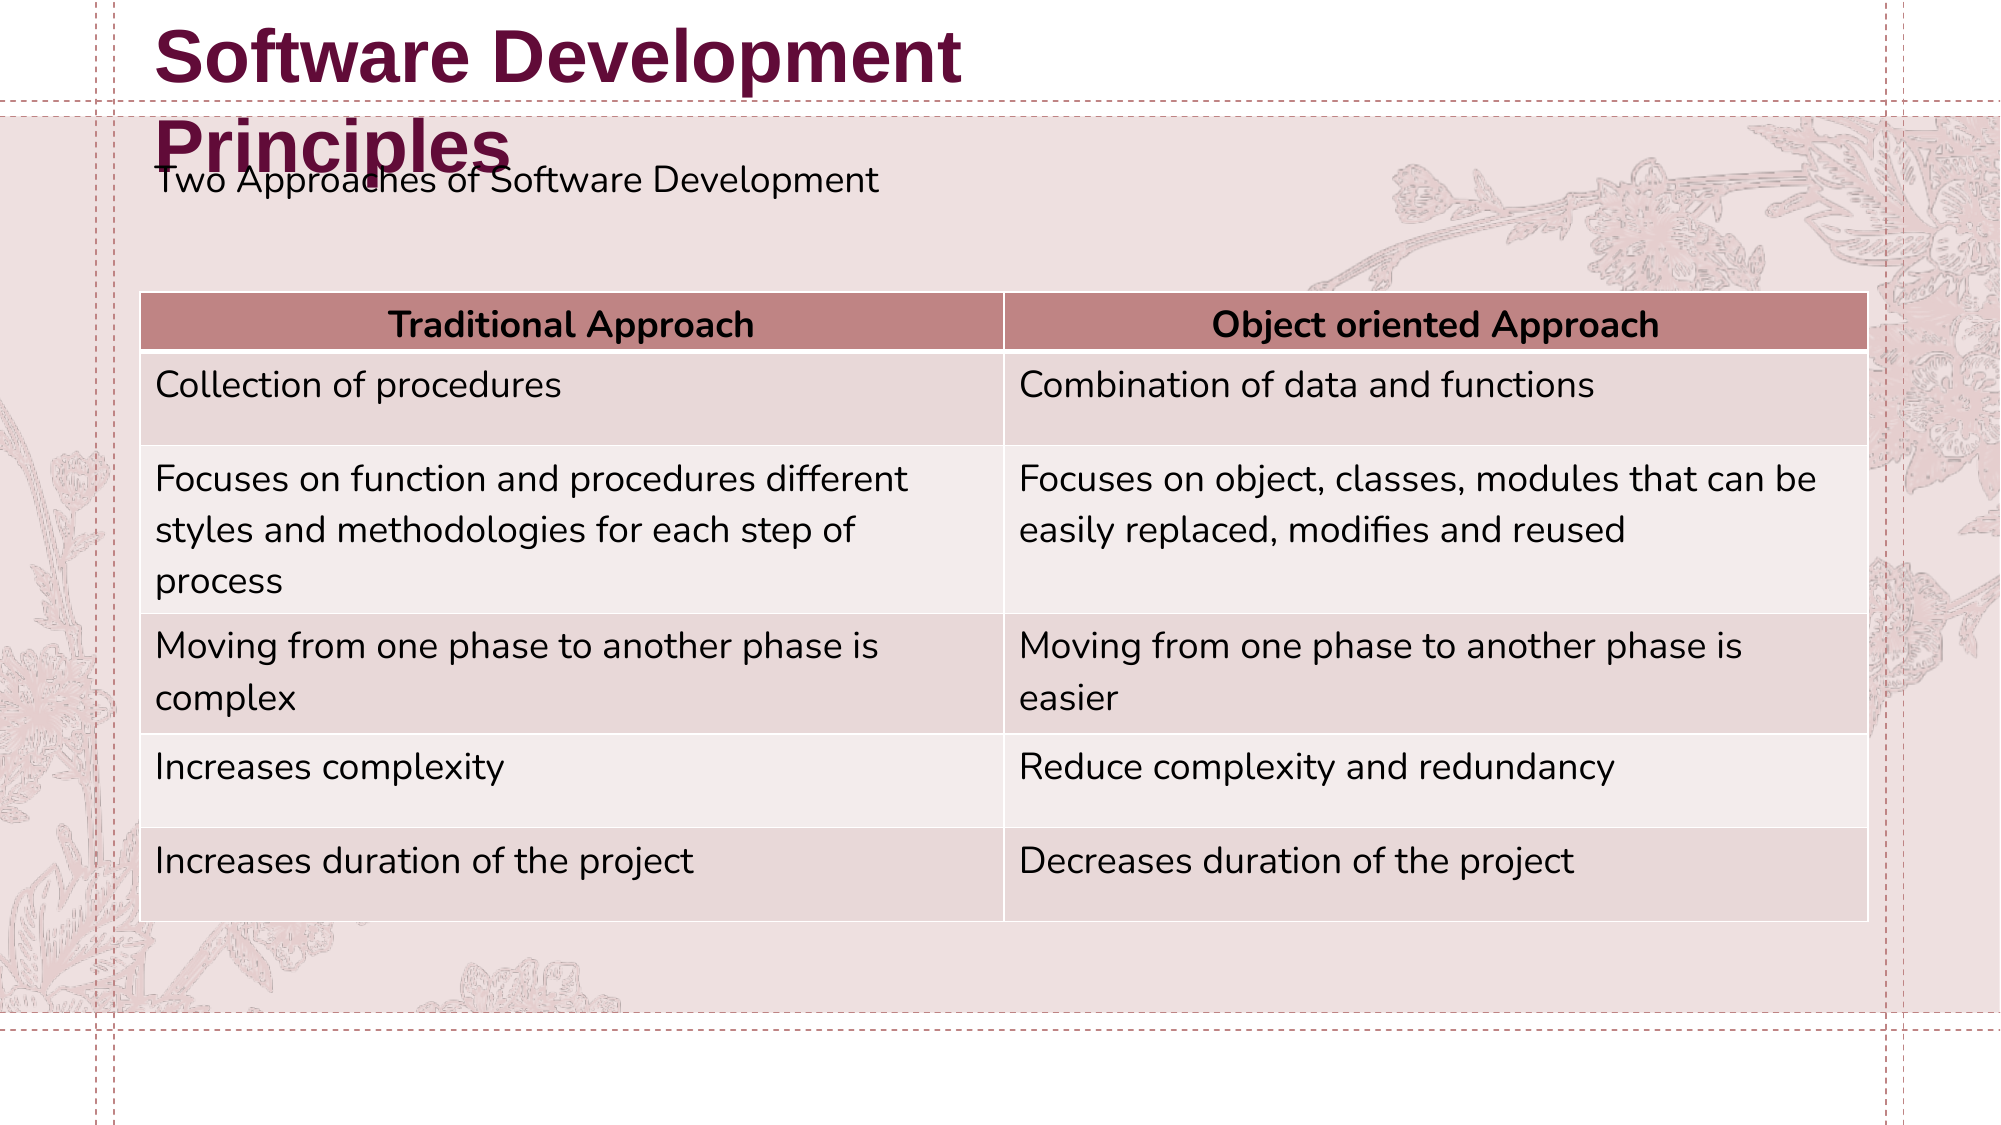

Software Development Principles
Two Approaches of Software Development
| Traditional Approach | Object oriented Approach |
| --- | --- |
| Collection of procedures | Combination of data and functions |
| Focuses on function and procedures different styles and methodologies for each step of process | Focuses on object, classes, modules that can be easily replaced, modifies and reused |
| Moving from one phase to another phase is complex | Moving from one phase to another phase is easier |
| Increases complexity | Reduce complexity and redundancy |
| Increases duration of the project | Decreases duration of the project |